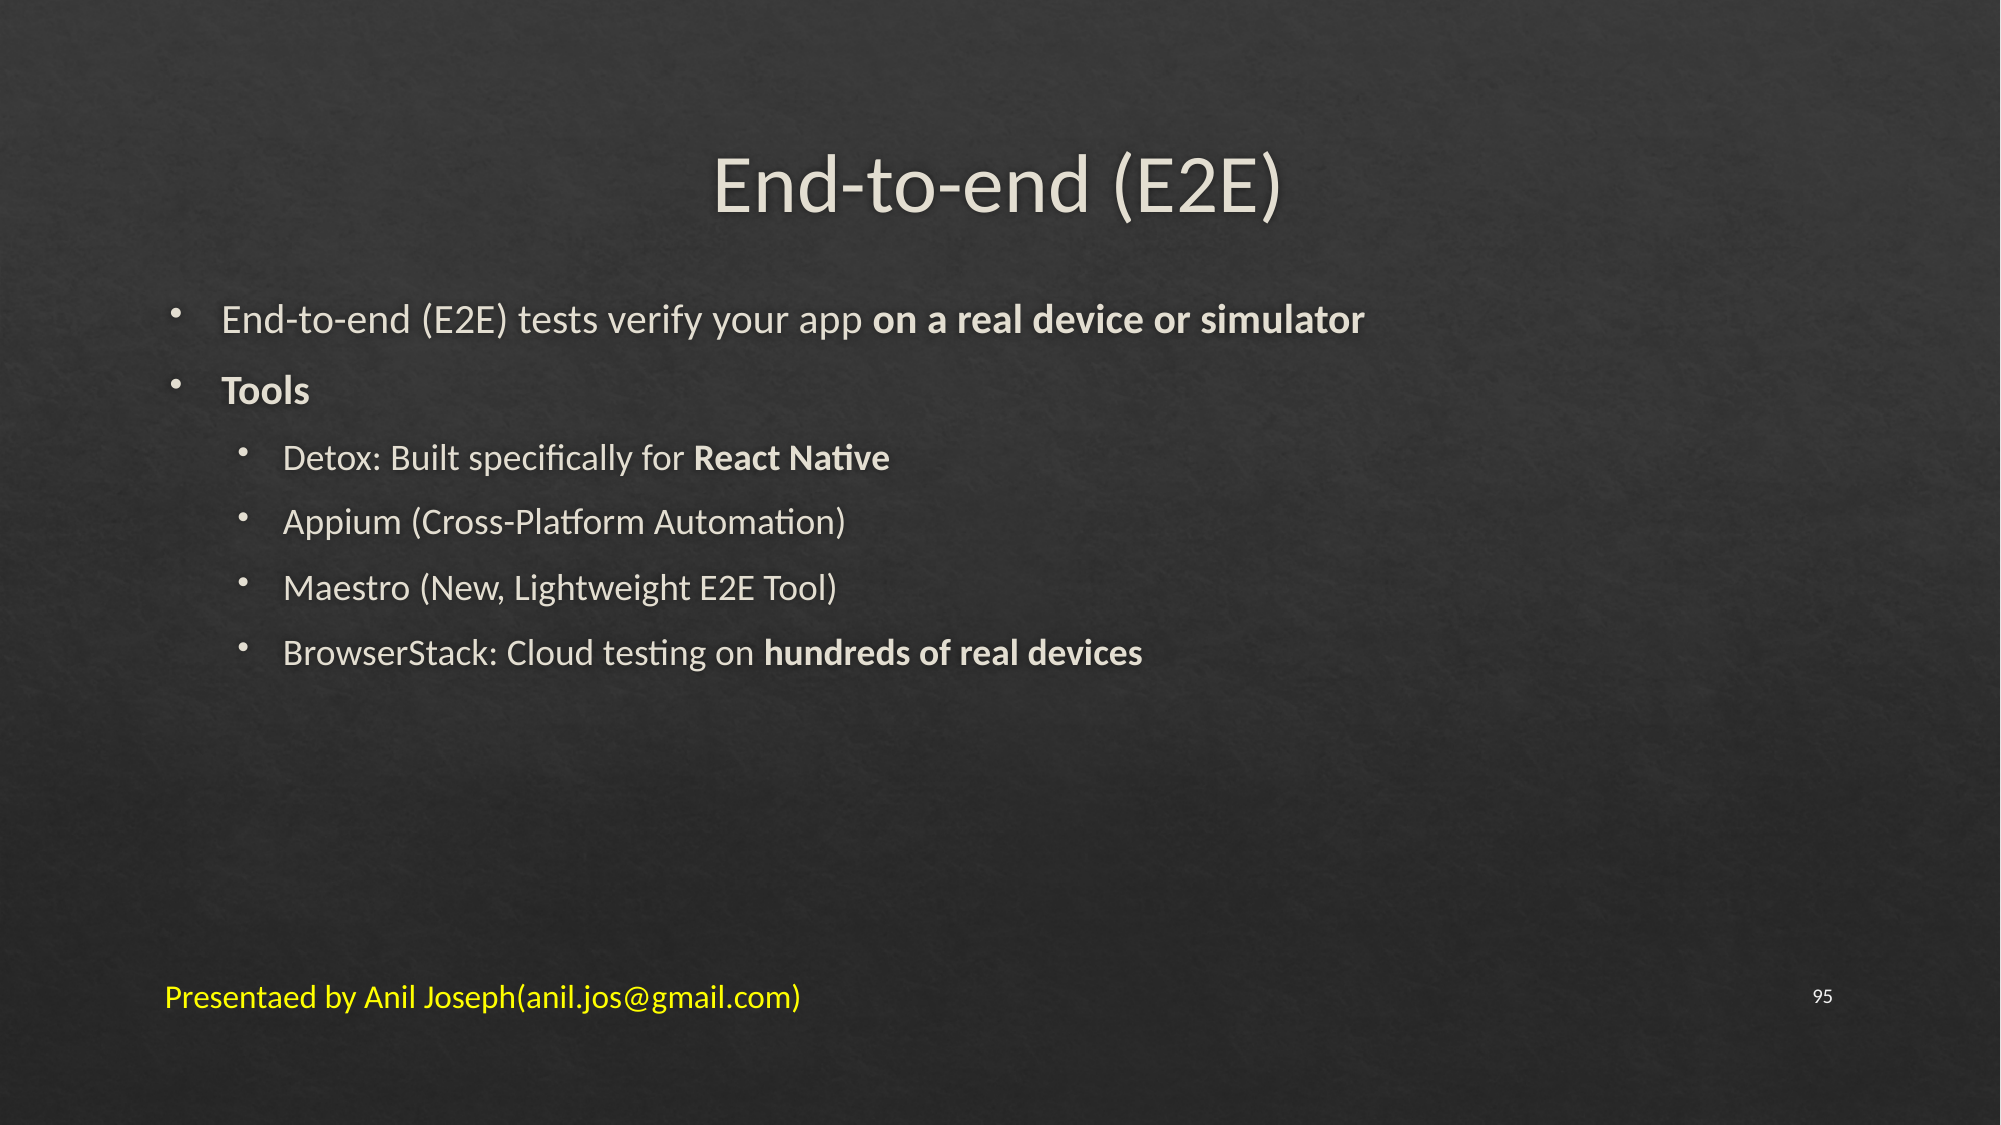

# End-to-end (E2E)
End-to-end (E2E) tests verify your app on a real device or simulator
Tools
Detox: Built specifically for React Native
Appium (Cross-Platform Automation)
Maestro (New, Lightweight E2E Tool)
BrowserStack: Cloud testing on hundreds of real devices

Presentaed by Anil Joseph(anil.jos@gmail.com)
95